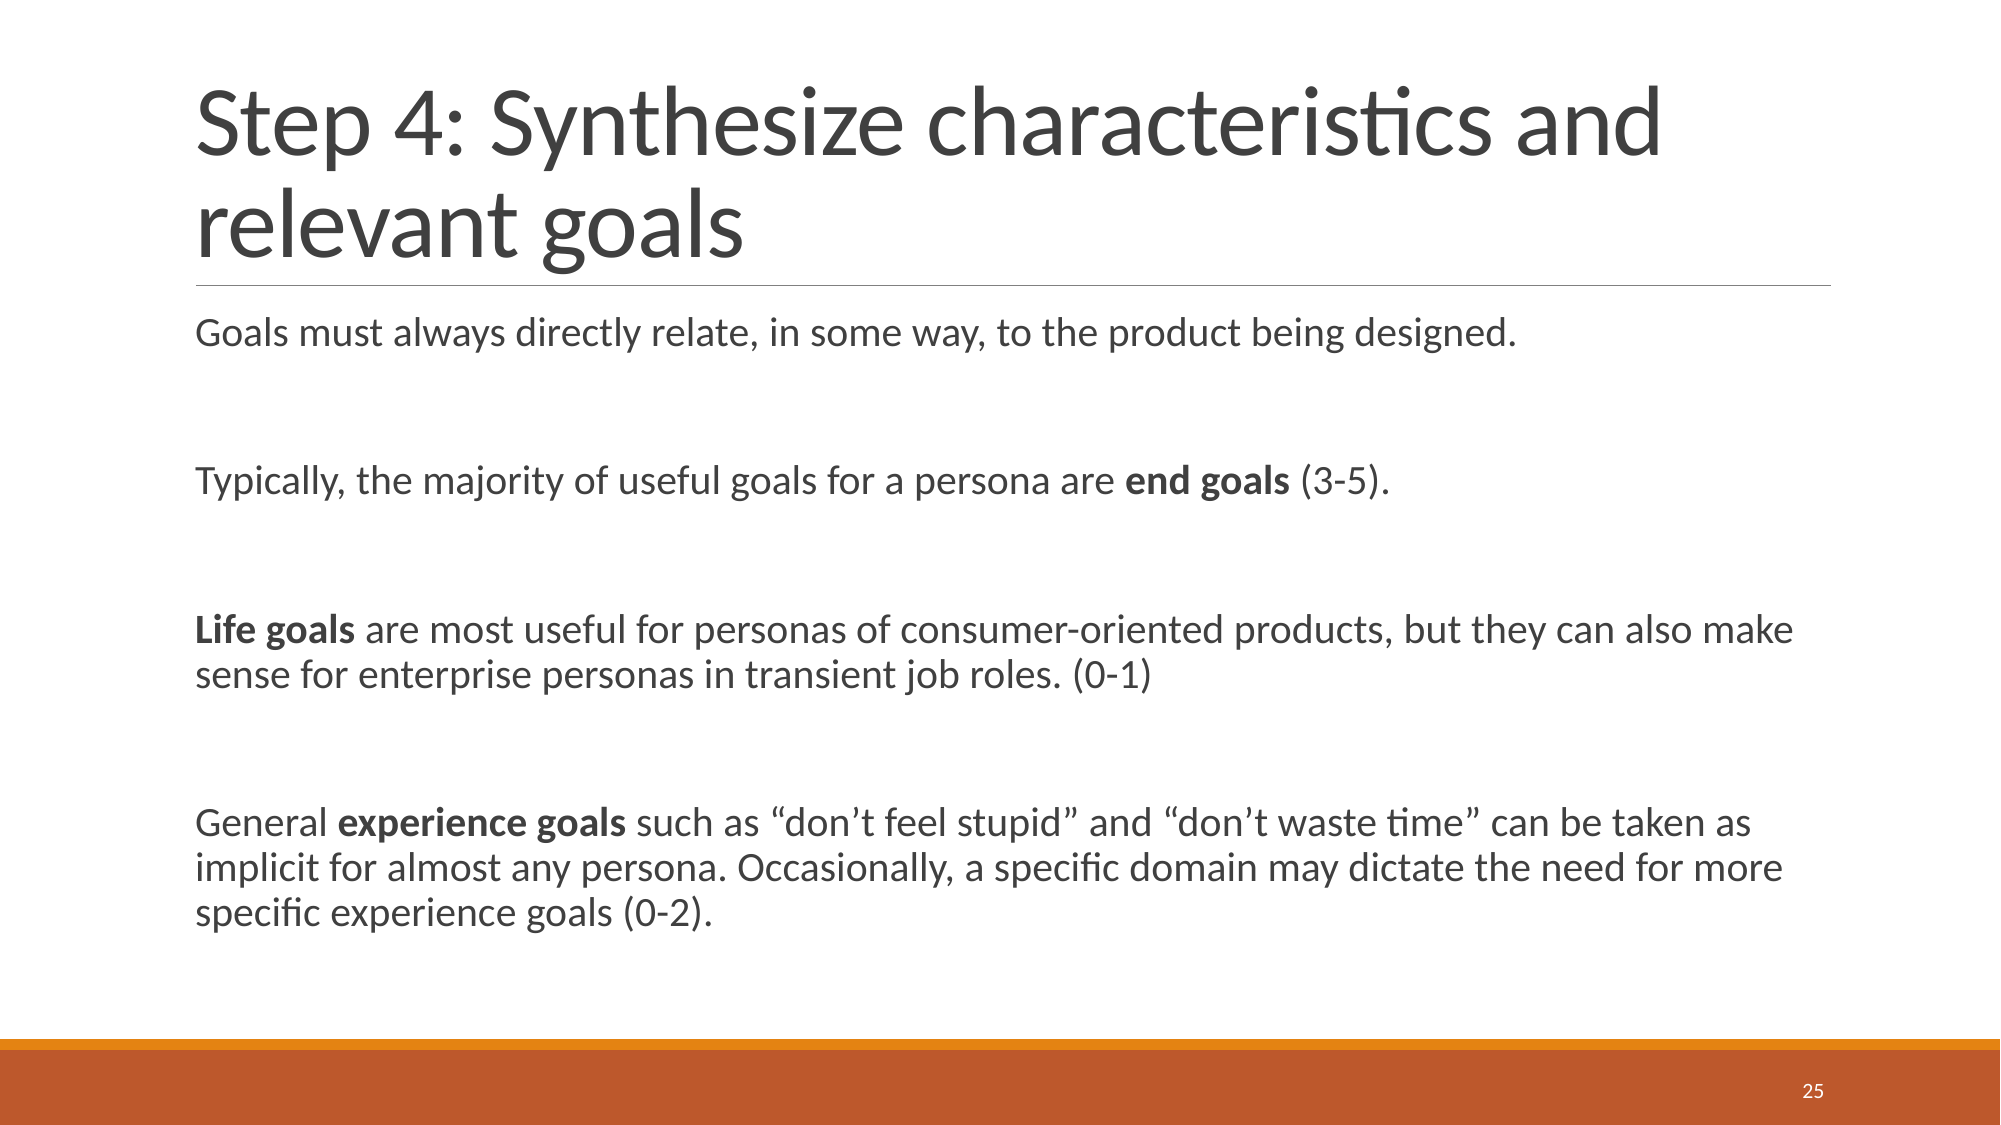

# Step 4: Synthesize characteristics and relevant goals
Goals must always directly relate, in some way, to the product being designed.

Typically, the majority of useful goals for a persona are end goals (3-5).

Life goals are most useful for personas of consumer-oriented products, but they can also make sense for enterprise personas in transient job roles. (0-1)

General experience goals such as “don’t feel stupid” and “don’t waste time” can be taken as implicit for almost any persona. Occasionally, a specific domain may dictate the need for more specific experience goals (0-2).
25